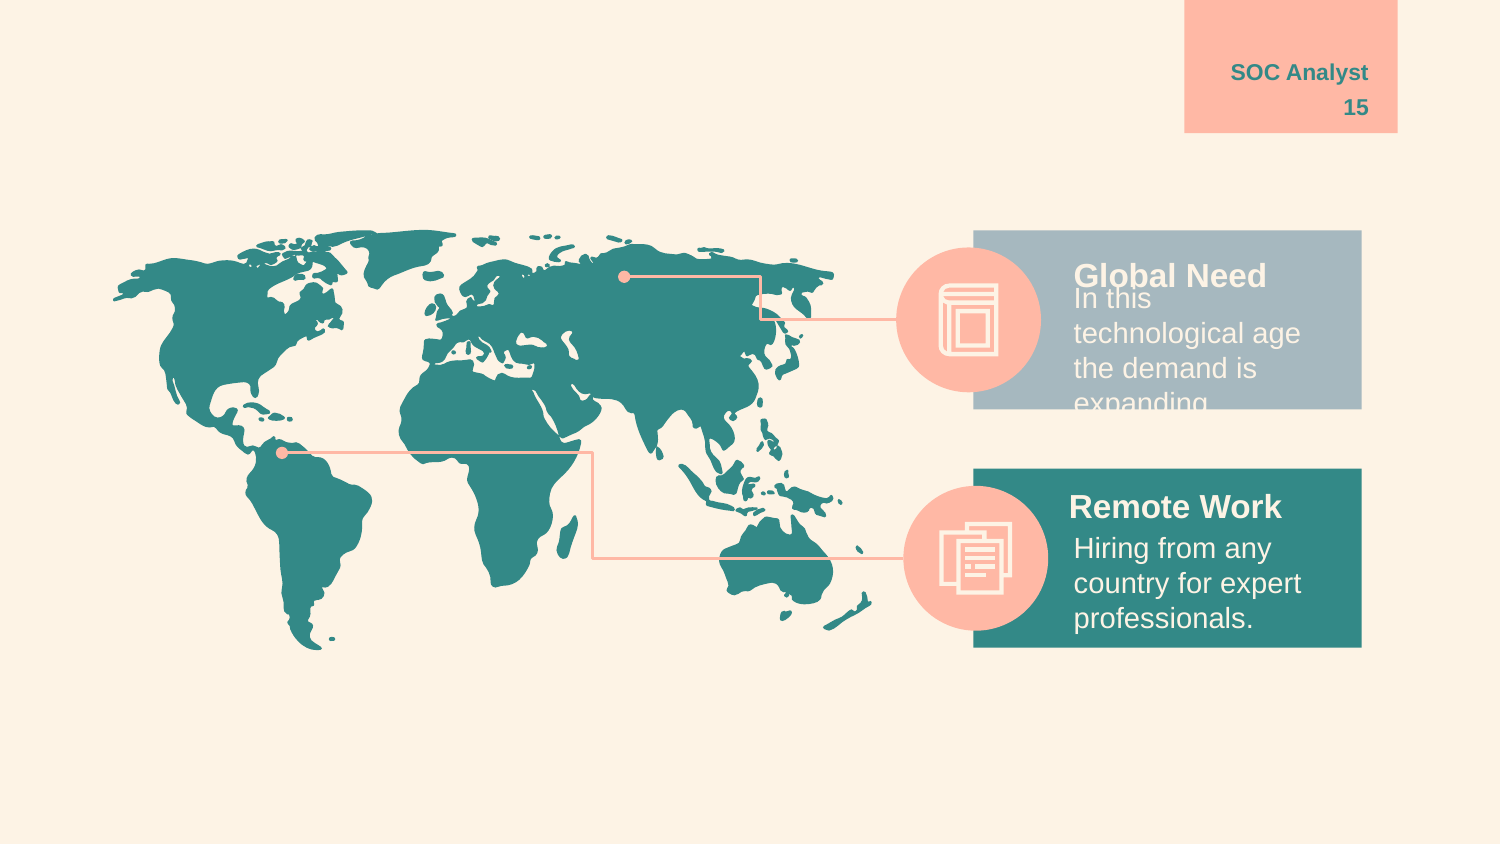

# SOC Analyst
15

Global Need

In this technological age the demand is expanding

Remote Work

Hiring from any country for expert professionals.